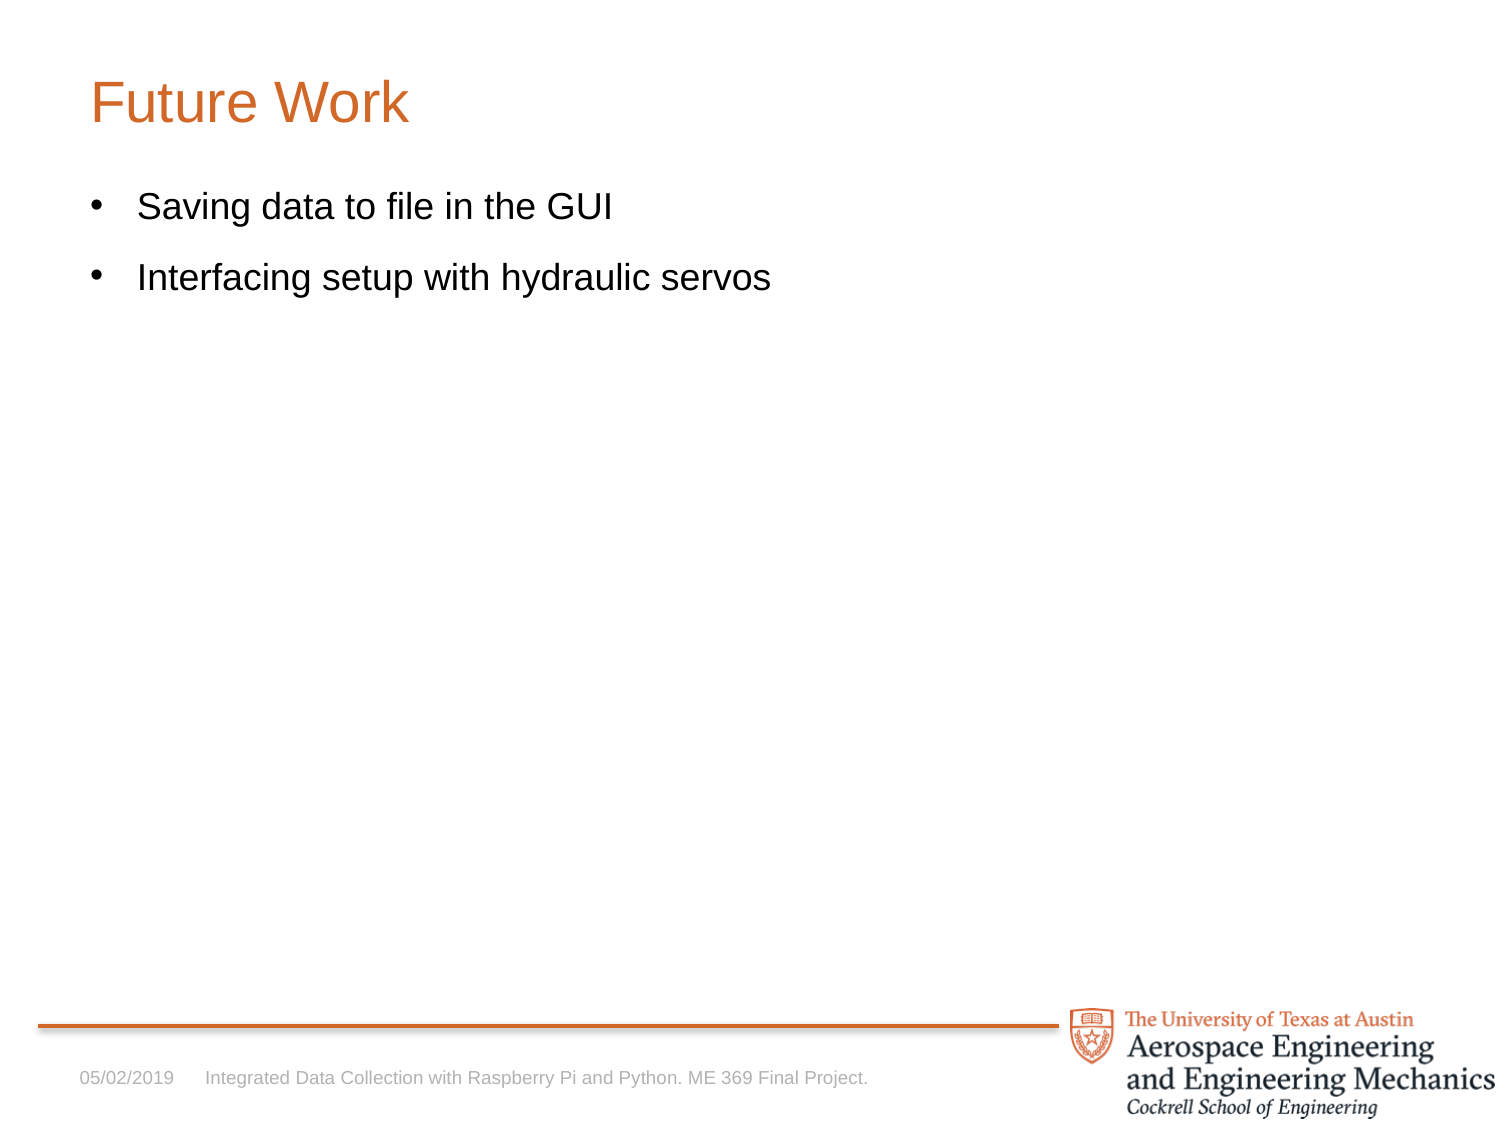

# Future Work
Saving data to file in the GUI
Interfacing setup with hydraulic servos

05/02/2019
Integrated Data Collection with Raspberry Pi and Python. ME 369 Final Project.